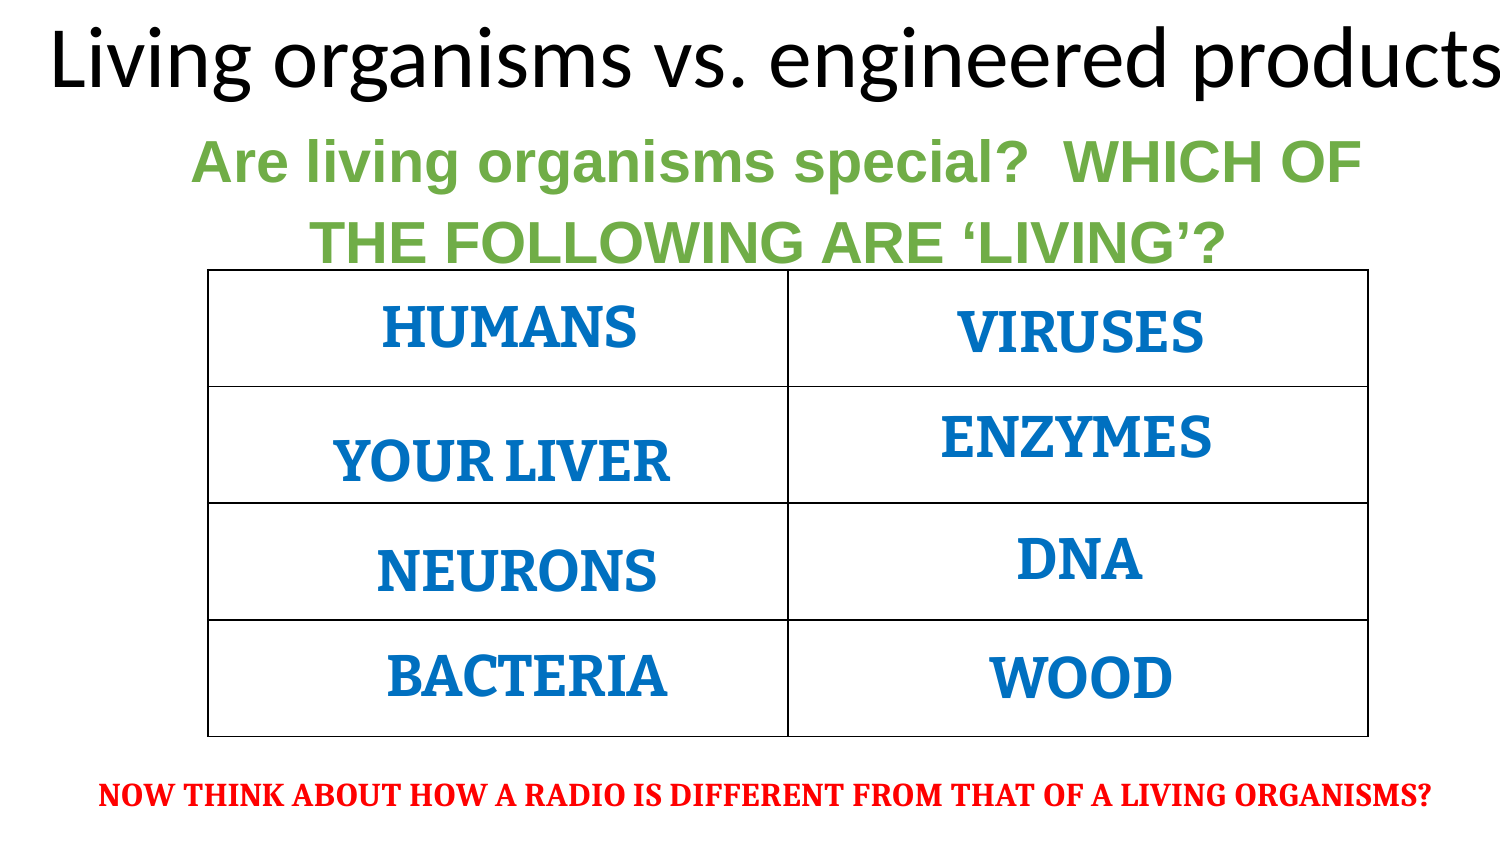

# Living organisms vs. engineered products
Are living organisms special?  WHICH OF THE FOLLOWING ARE ‘LIVING’?

|  |
| --- |
|  |  |
| --- | --- |
|  |  |
|  |  |
|  |  |
VIRUSES
HUMANS

ENZYMES
YOUR LIVER

DNA
NEURONS
BACTERIA
WOOD
NOW THINK ABOUT HOW A RADIO IS DIFFERENT FROM THAT OF A LIVING ORGANISMS?